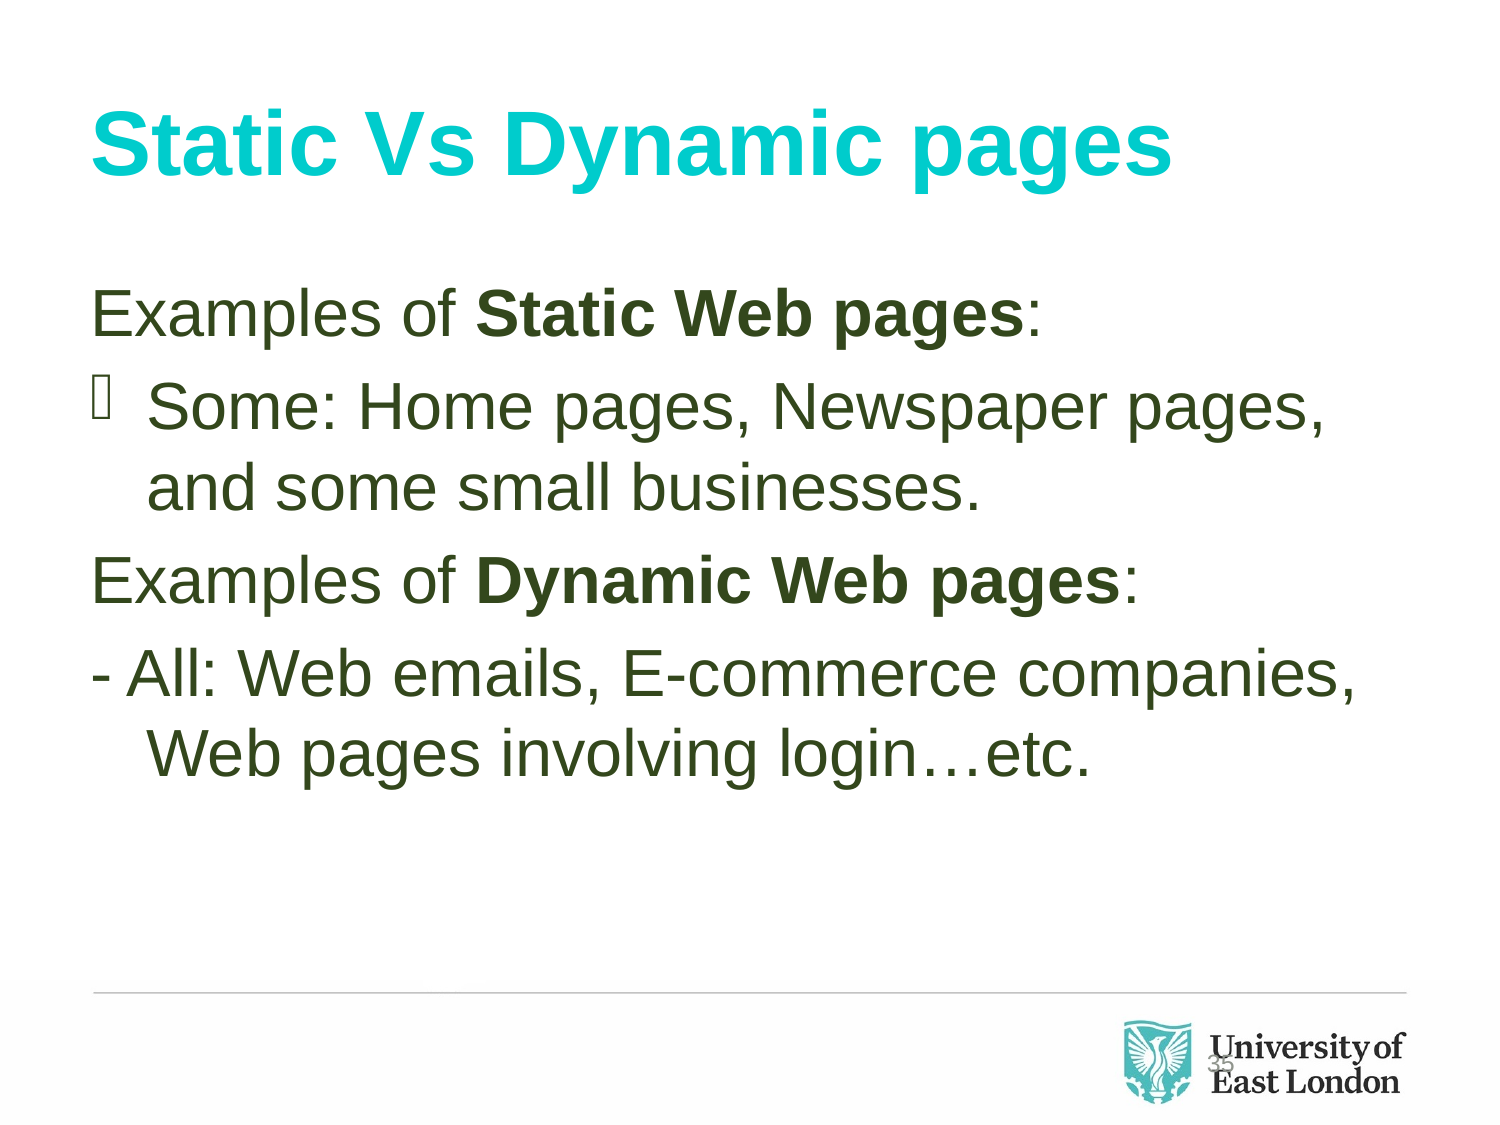

# Static Vs Dynamic pages
Examples of Static Web pages:
Some: Home pages, Newspaper pages, and some small businesses.
Examples of Dynamic Web pages:
- All: Web emails, E-commerce companies, Web pages involving login…etc.
35